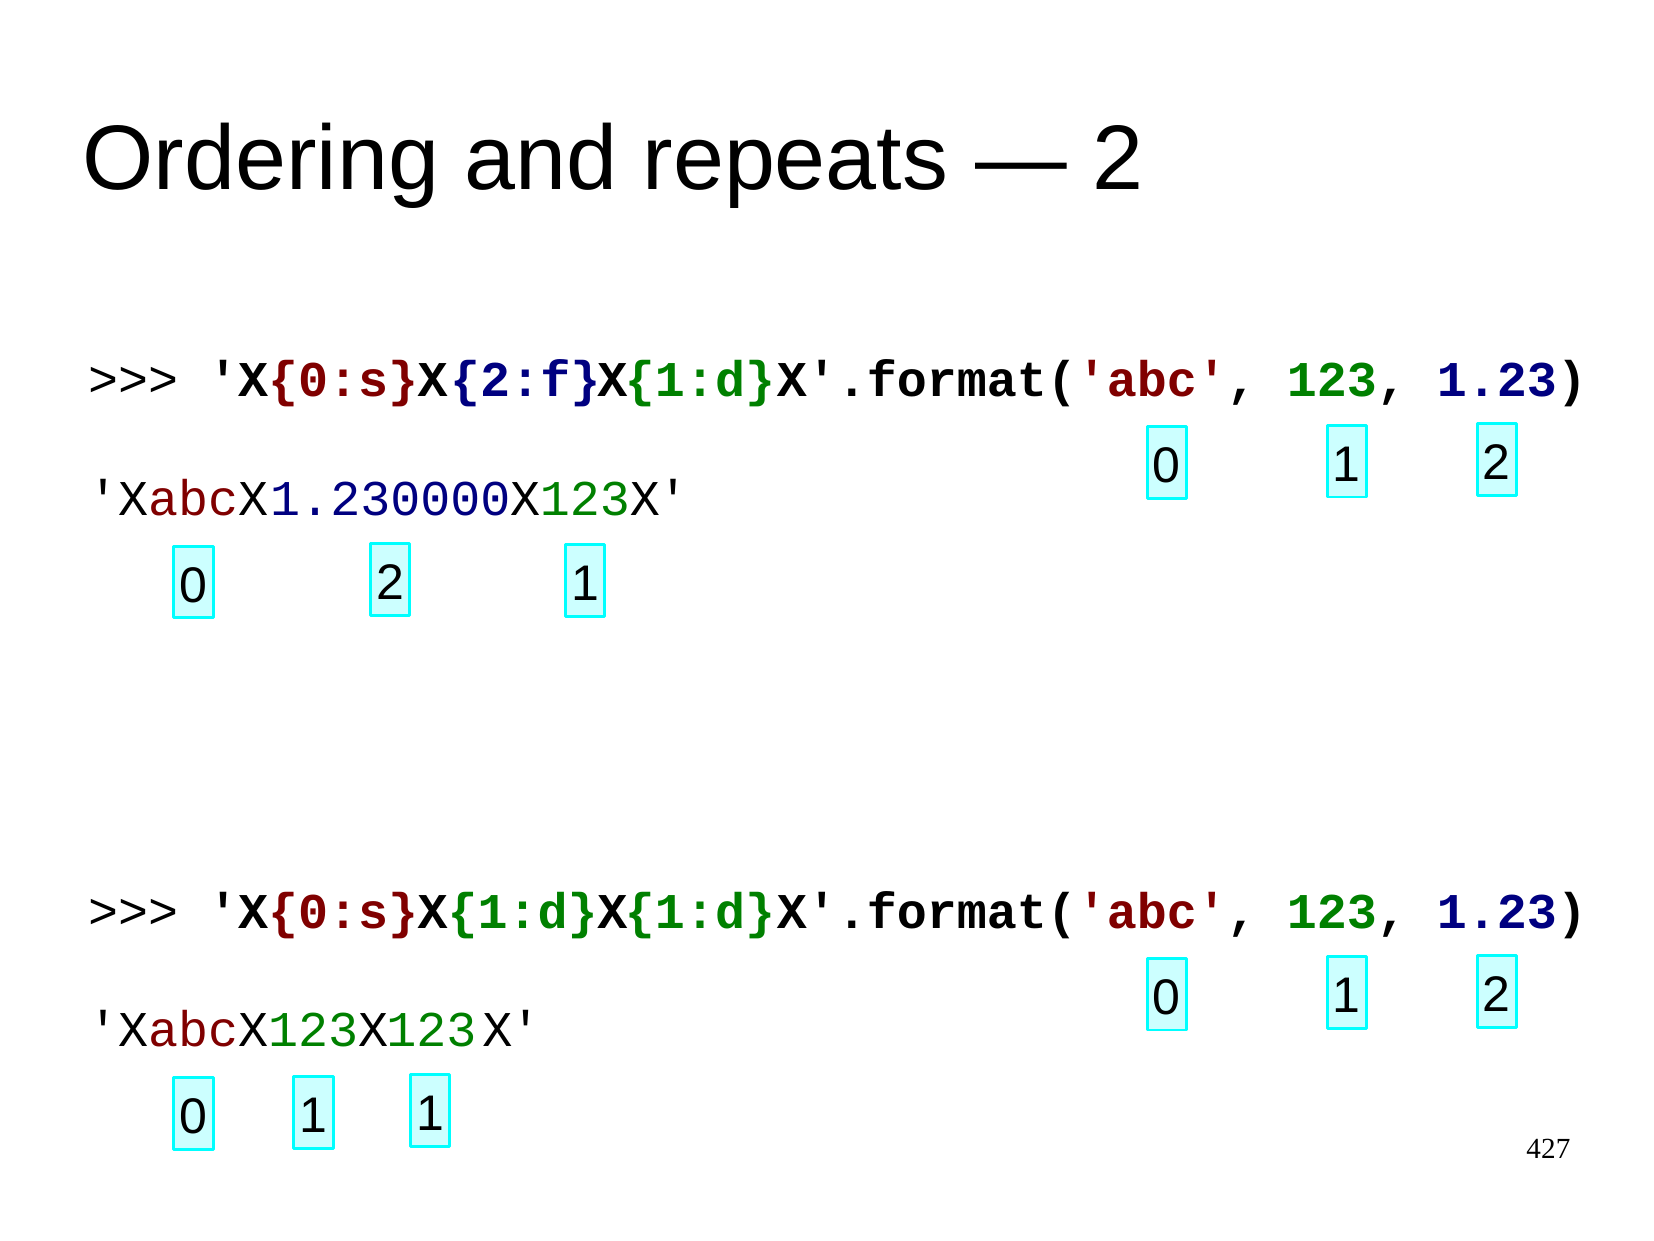

Ordering and repeats ― 2
>>>
'X
{0:s}
X
{2:f}
X
{1:d}
X'.format(
'abc',
123,
1.23
)
2
1
0
'X
abc
X
1.230000
X
123
X
'
2
1
0
>>>
'X
{0:s}
X
{1:d}
X
{1:d}
X'.format(
'abc',
123,
1.23
)
2
1
0
X
'
'X
abc
X
123
X
123
1
1
0
427